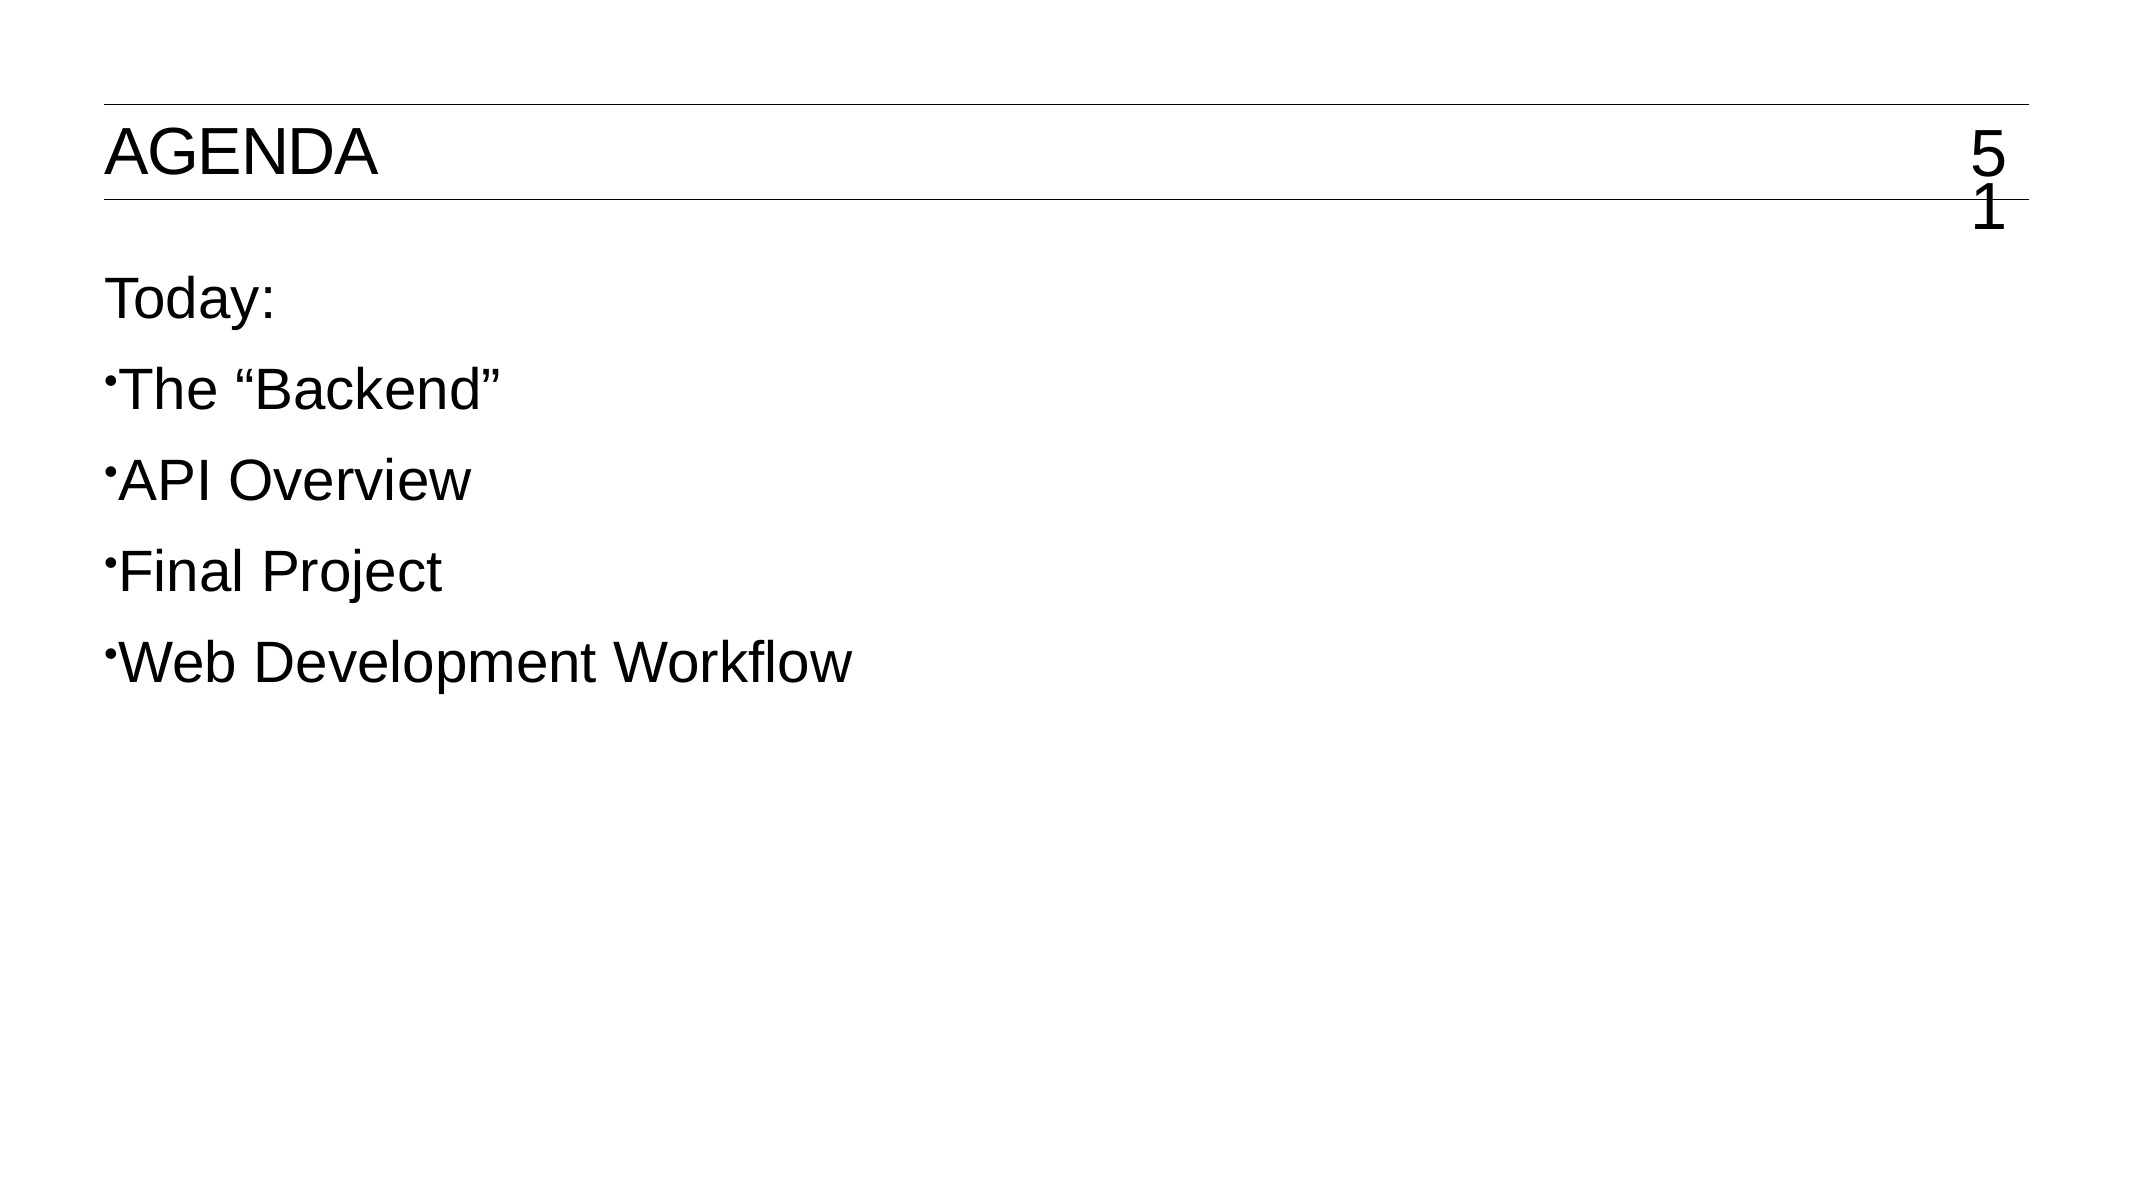

Agenda
51

Today:
The “Backend”
API Overview
Final Project
Web Development Workflow